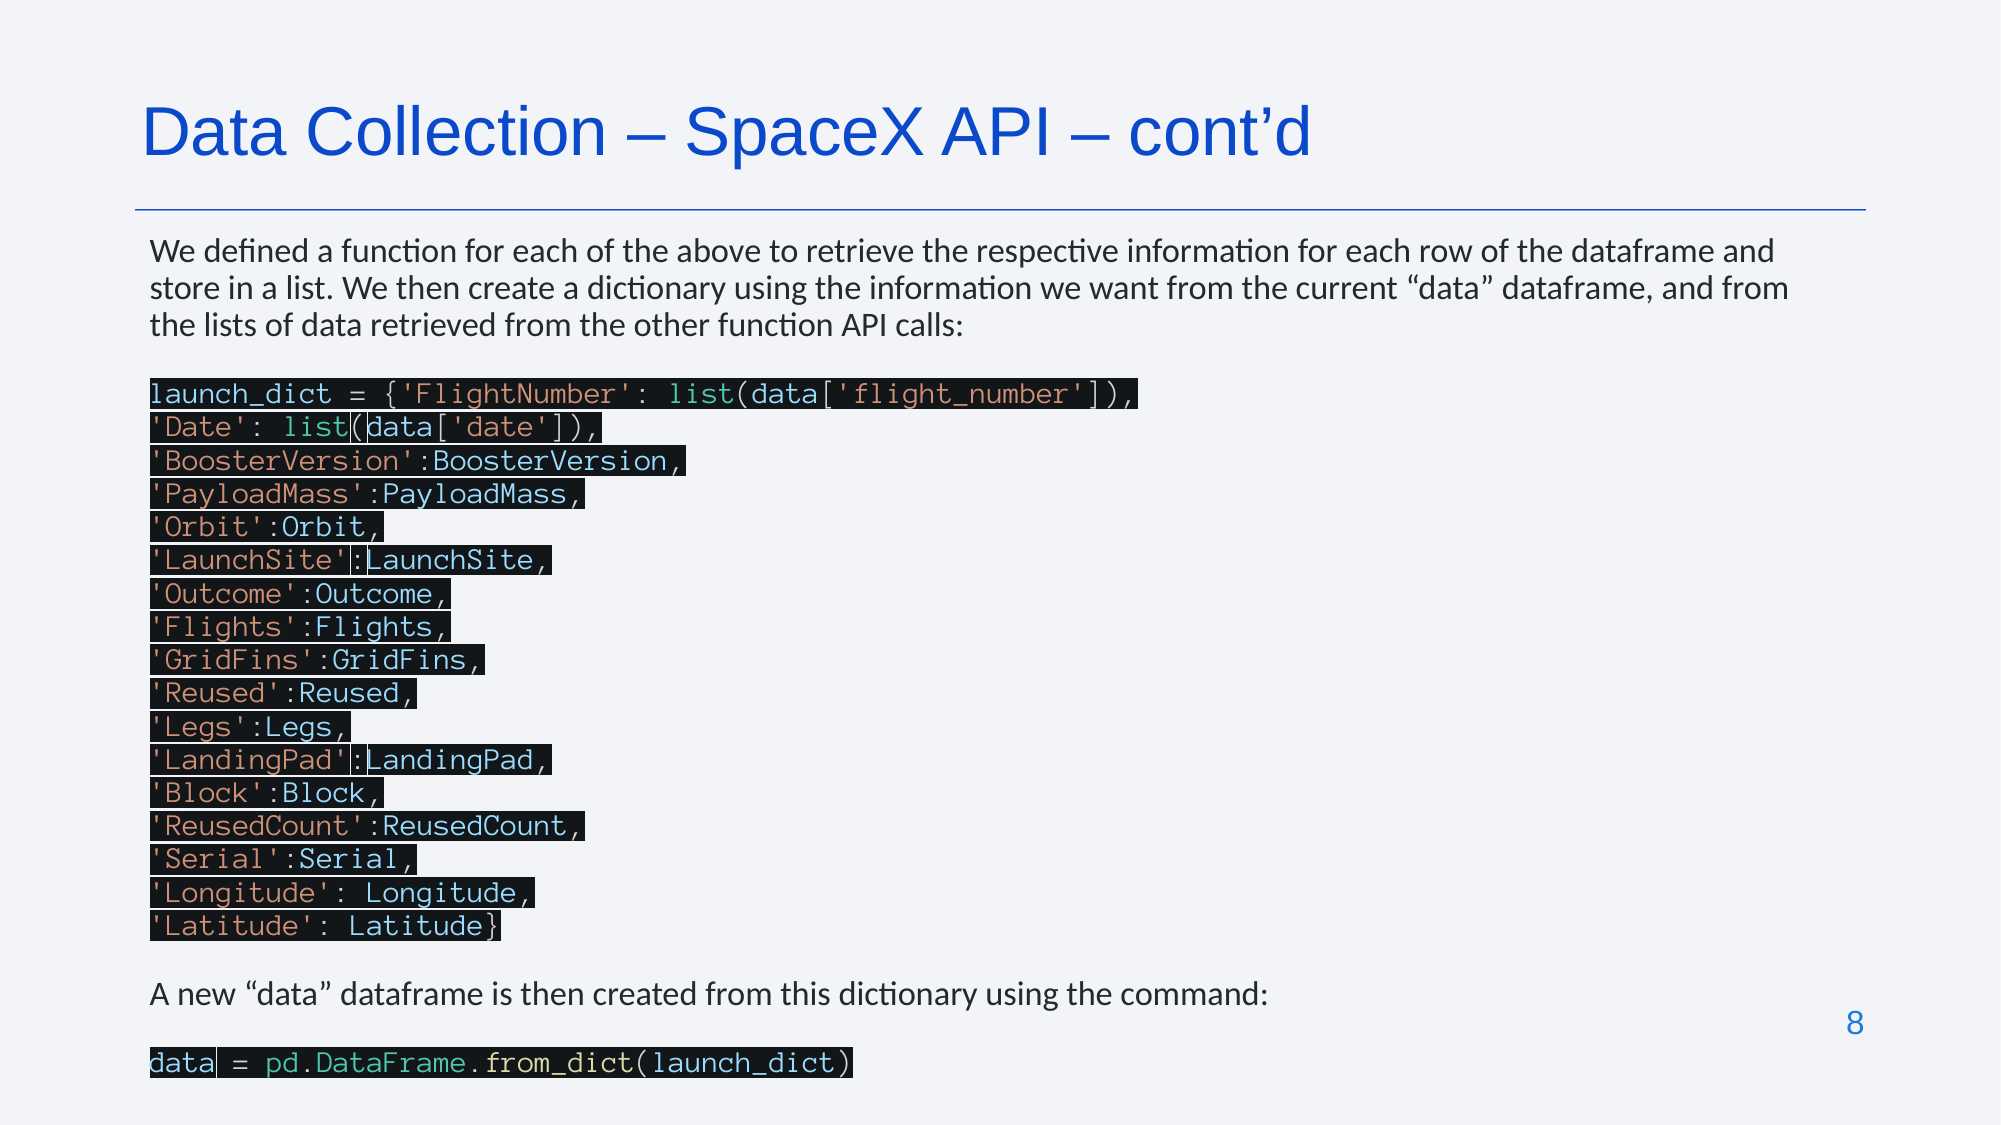

Data Collection – SpaceX API – cont’d
We defined a function for each of the above to retrieve the respective information for each row of the dataframe and store in a list. We then create a dictionary using the information we want from the current “data” dataframe, and from the lists of data retrieved from the other function API calls:

launch_dict = {'FlightNumber': list(data['flight_number']),
'Date': list(data['date']),
'BoosterVersion':BoosterVersion,
'PayloadMass':PayloadMass,
'Orbit':Orbit,
'LaunchSite':LaunchSite,
'Outcome':Outcome,
'Flights':Flights,
'GridFins':GridFins,
'Reused':Reused,
'Legs':Legs,
'LandingPad':LandingPad,
'Block':Block,
'ReusedCount':ReusedCount,
'Serial':Serial,
'Longitude': Longitude,
'Latitude': Latitude}

A new “data” dataframe is then created from this dictionary using the command:

data = pd.DataFrame.from_dict(launch_dict)

8